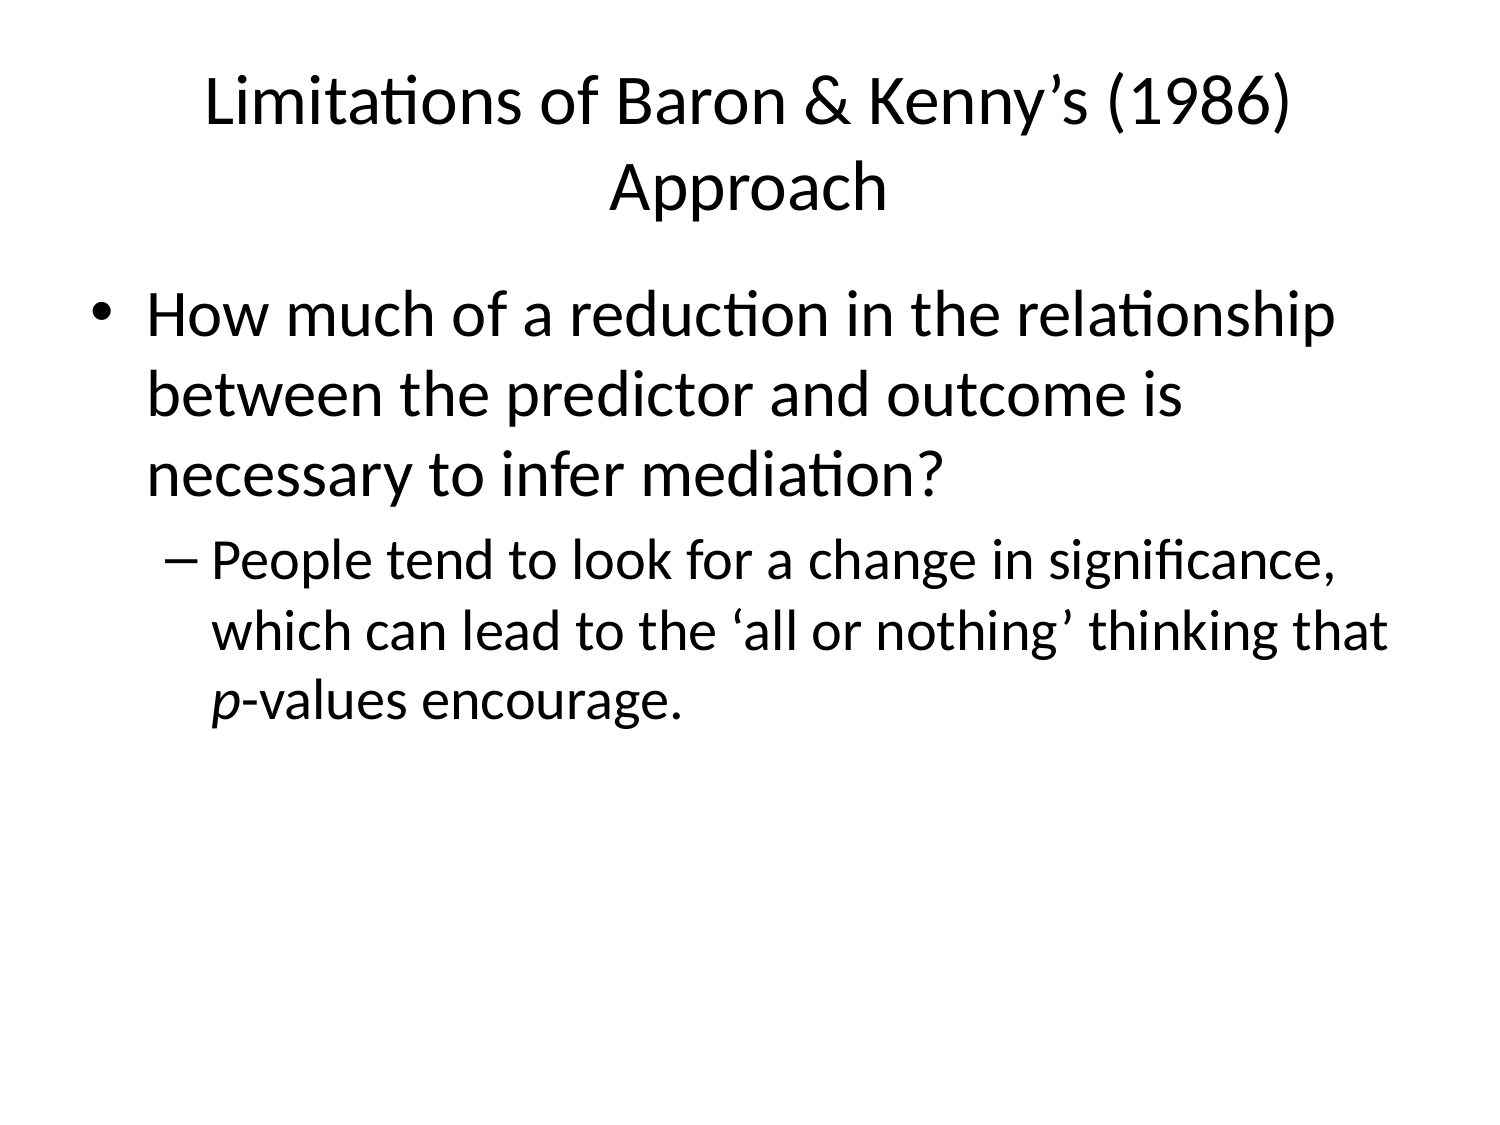

# Limitations of Baron & Kenny’s (1986) Approach
How much of a reduction in the relationship between the predictor and outcome is necessary to infer mediation?
People tend to look for a change in significance, which can lead to the ‘all or nothing’ thinking that p-values encourage.